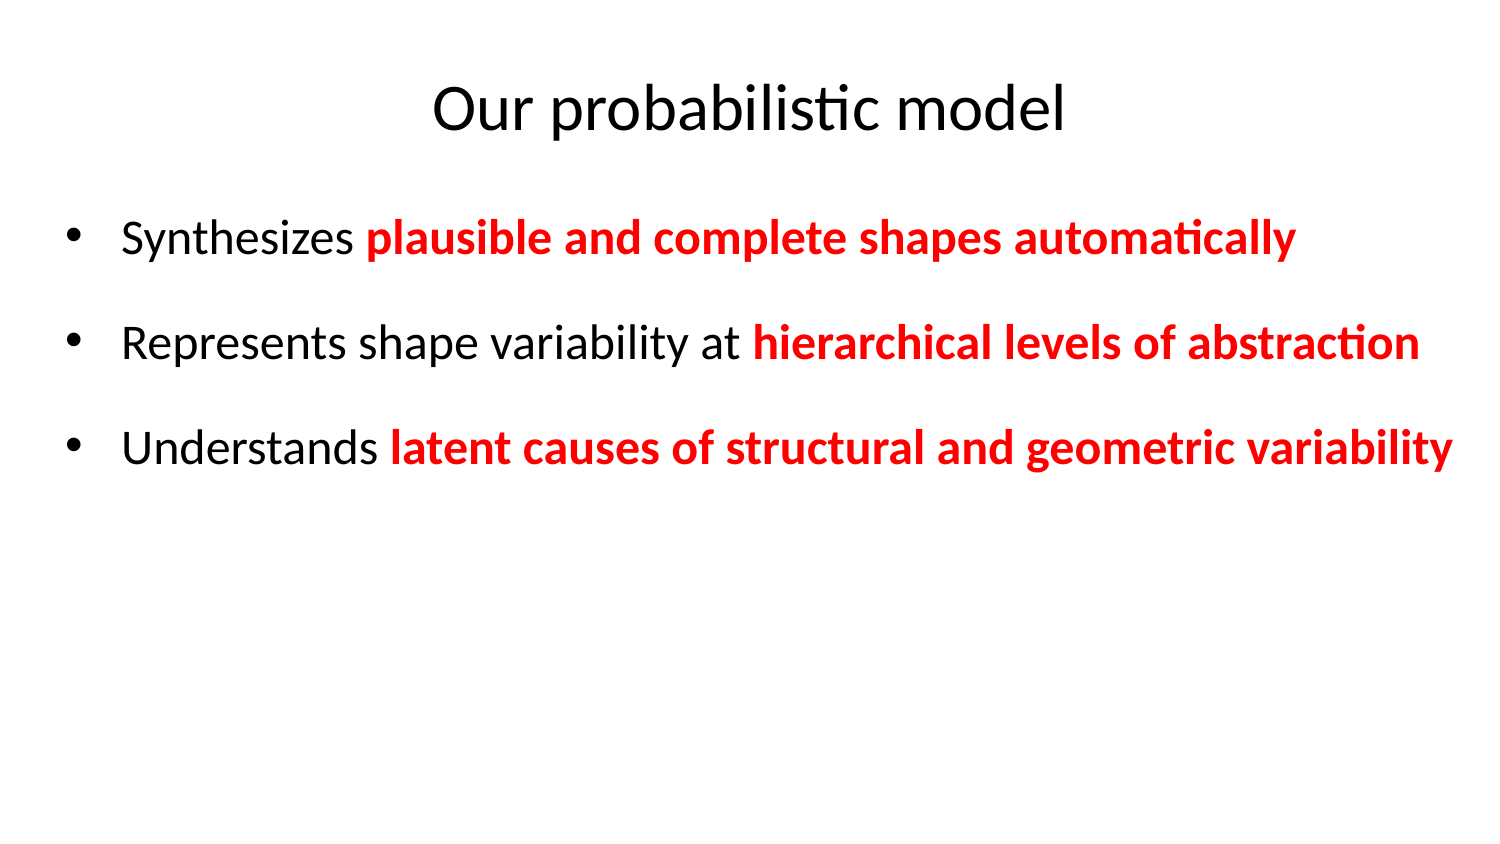

# Our probabilistic model
Synthesizes plausible and complete shapes automatically

Represents shape variability at hierarchical levels of abstraction

Understands latent causes of structural and geometric variability